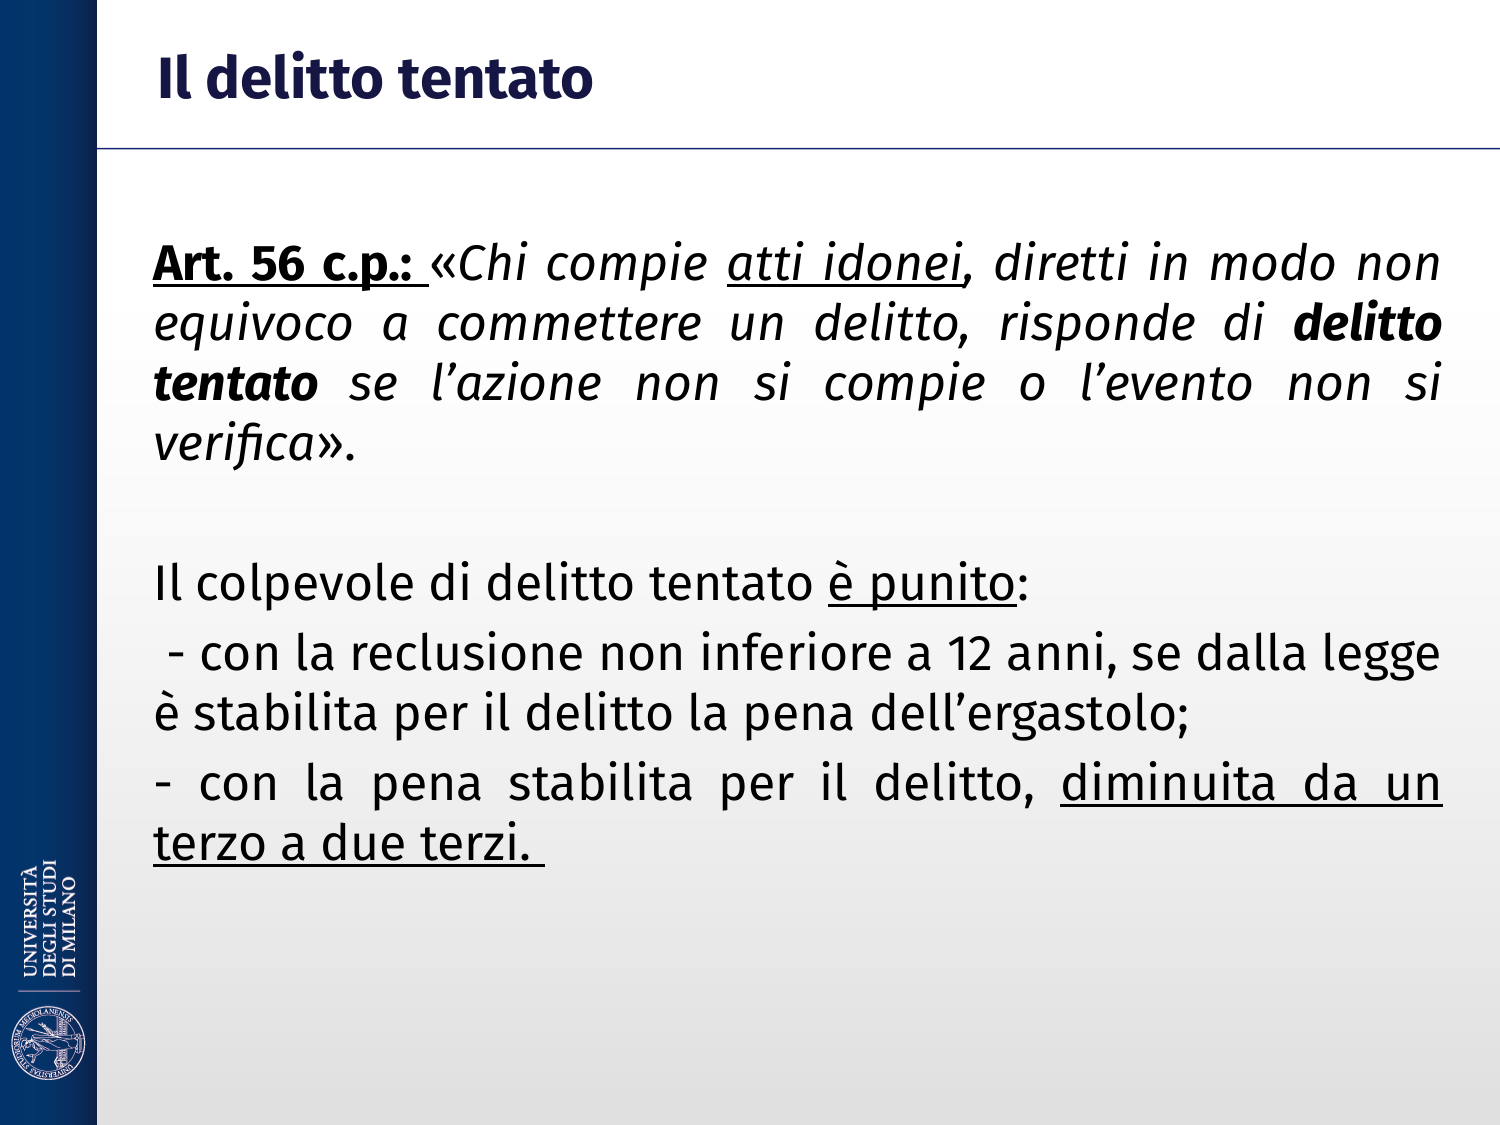

# Il delitto tentato

Art. 56 c.p.: «Chi compie atti idonei, diretti in modo non equivoco a commettere un delitto, risponde di delitto tentato se l’azione non si compie o l’evento non si verifica».

Il colpevole di delitto tentato è punito:
 - con la reclusione non inferiore a 12 anni, se dalla legge è stabilita per il delitto la pena dell’ergastolo;
- con la pena stabilita per il delitto, diminuita da un terzo a due terzi.